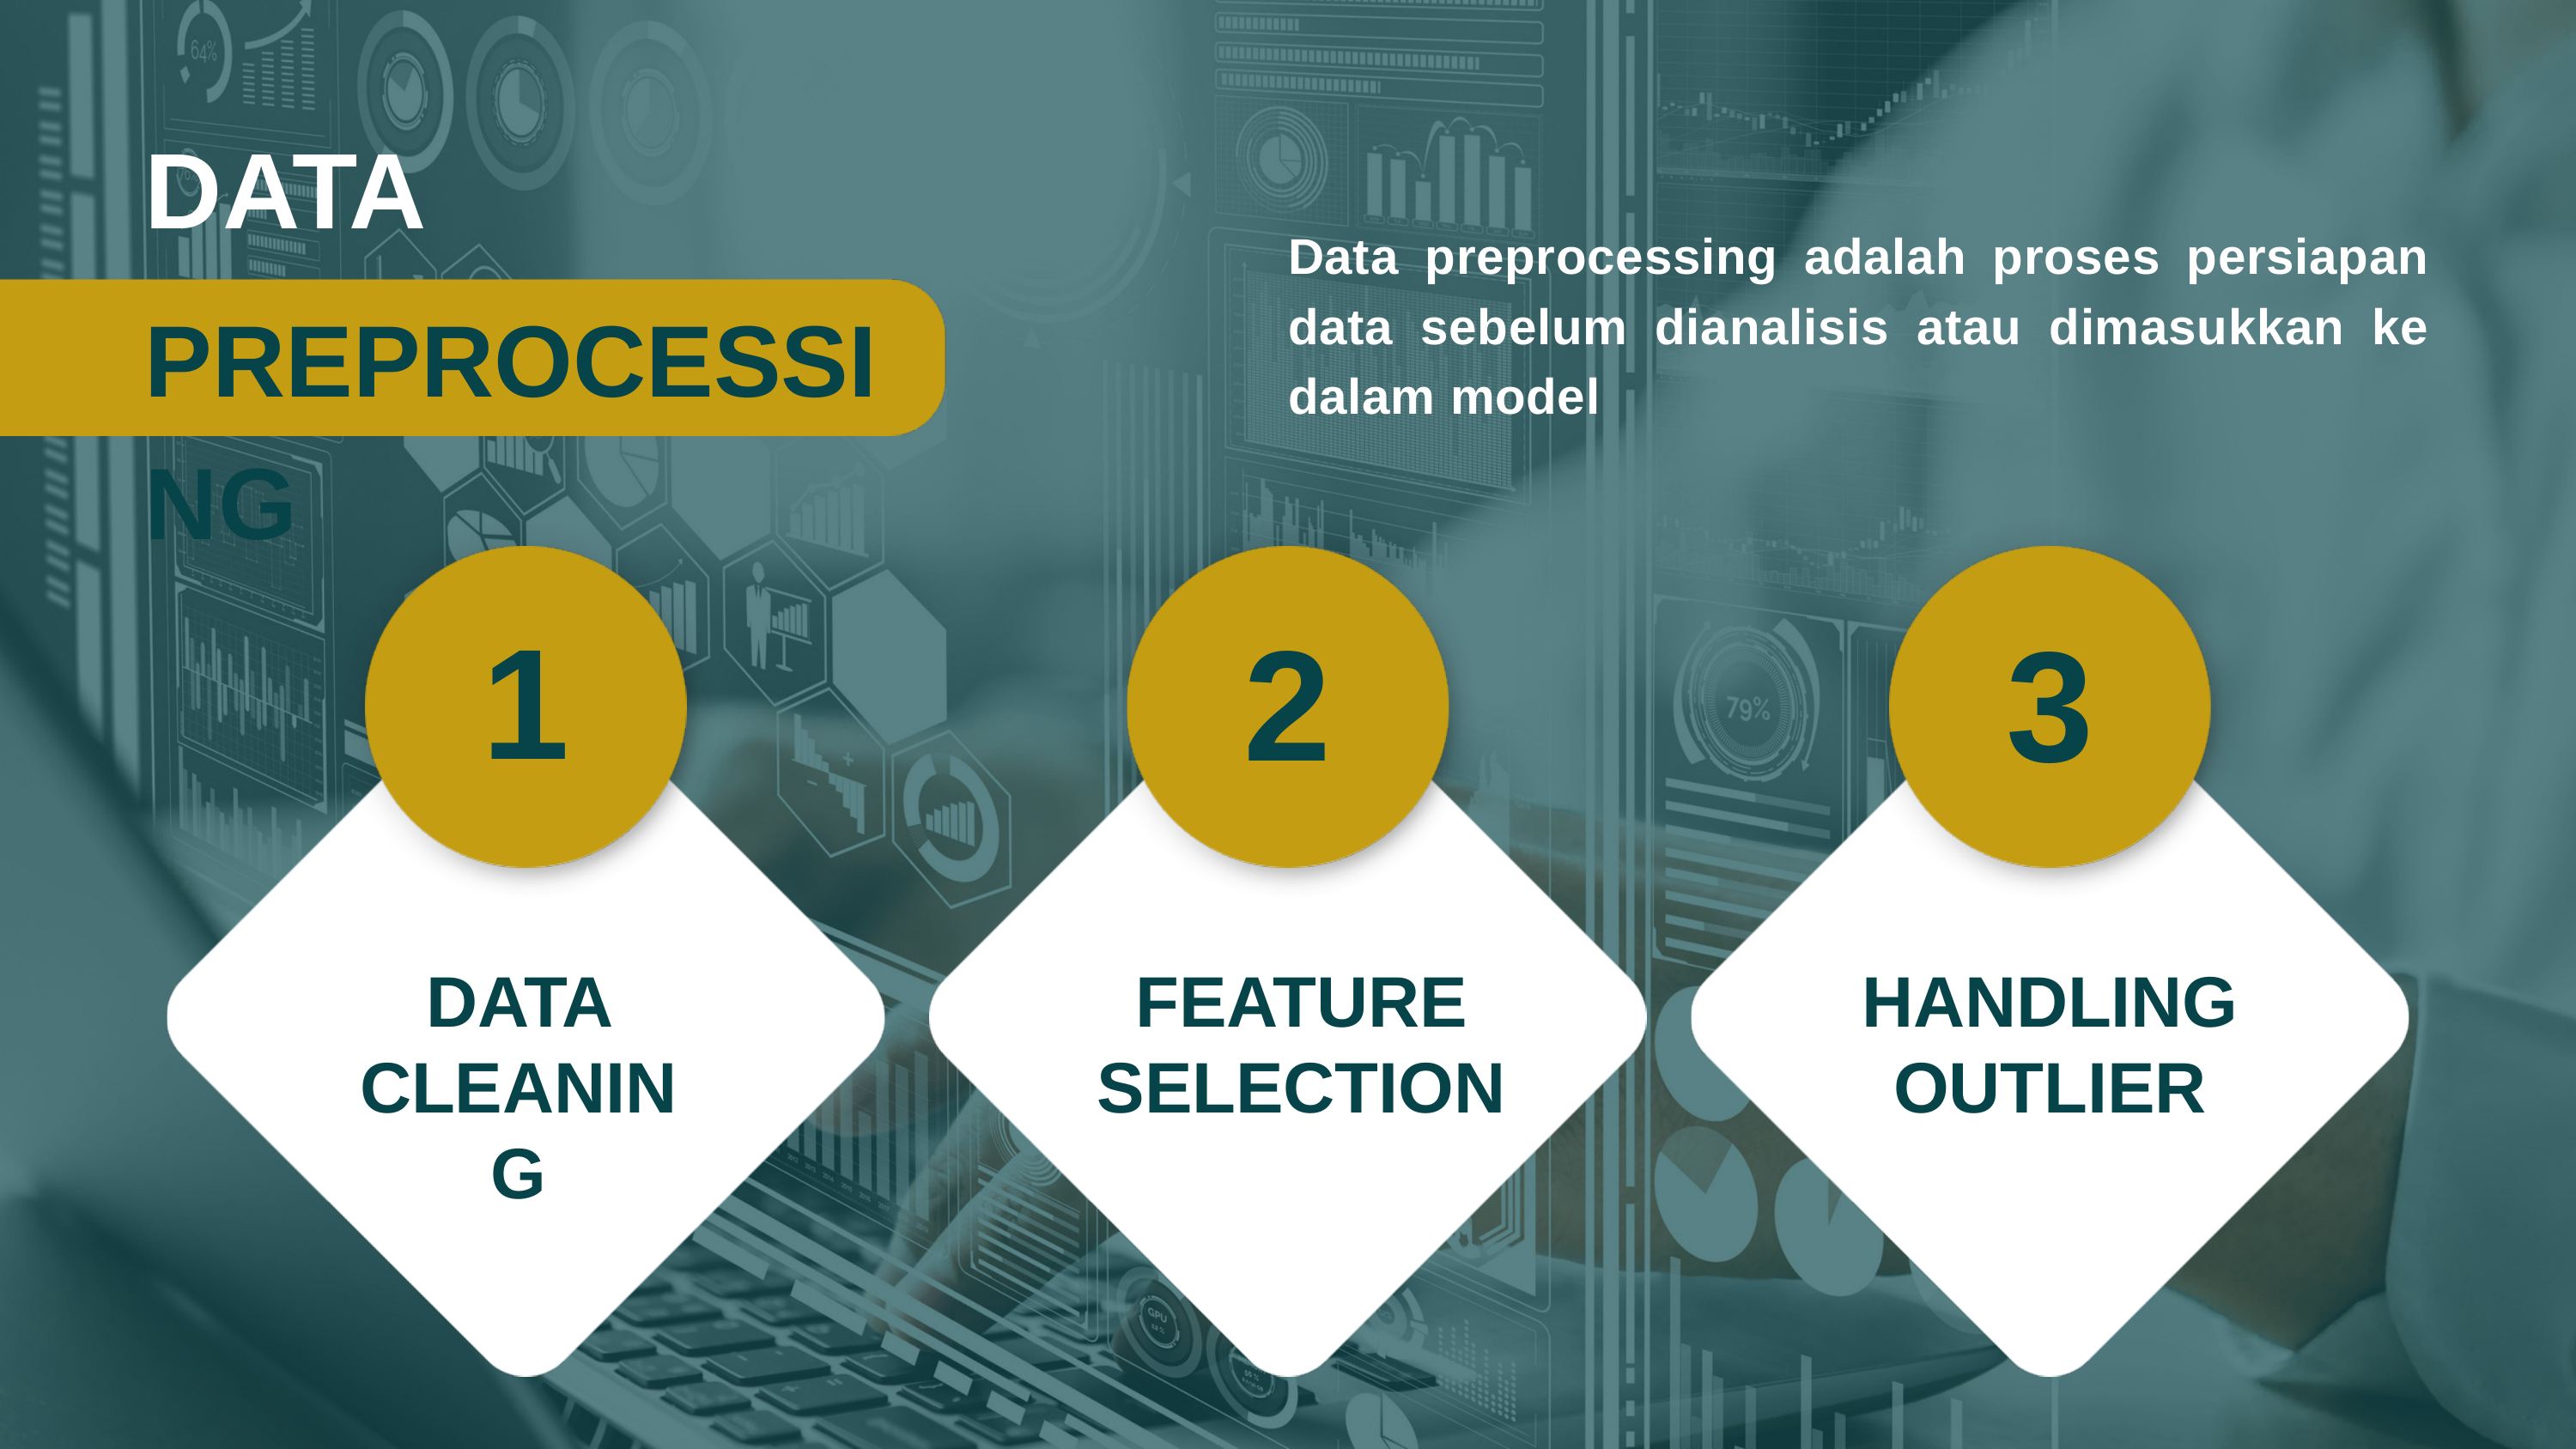

DATA
Data preprocessing adalah proses persiapan data sebelum dianalisis atau dimasukkan ke dalam model

PREPROCESSING

1
2
3

DATA CLEANING
FEATURE SELECTION
HANDLING OUTLIER